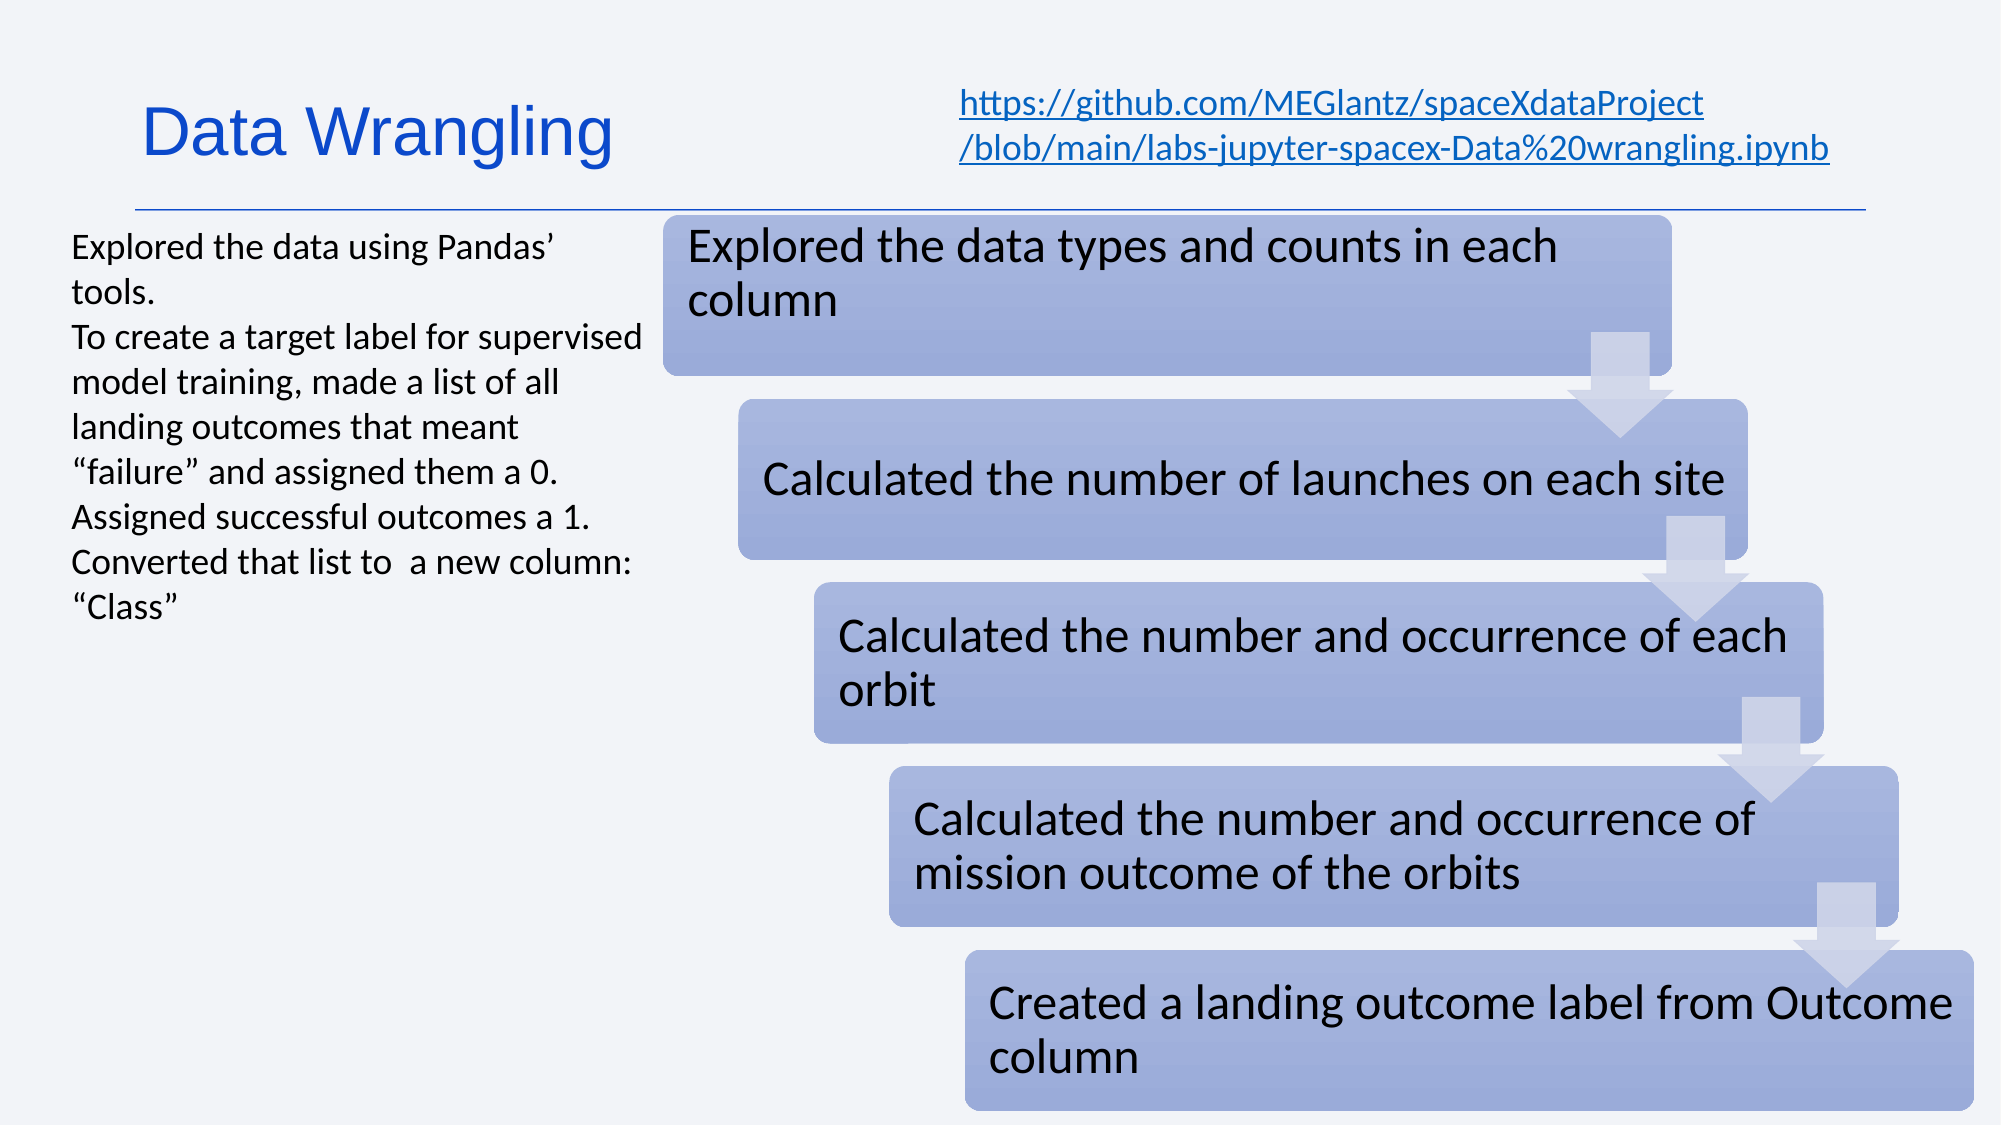

https://github.com/MEGlantz/spaceXdataProject/blob/main/labs-jupyter-spacex-Data%20wrangling.ipynb
Data Wrangling
Explored the data using Pandas’ tools.
To create a target label for supervised model training, made a list of all landing outcomes that meant “failure” and assigned them a 0.  Assigned successful outcomes a 1.  Converted that list to  a new column:  “Class”

Explored the data types and counts in each column

Calculated the number of launches on each site
Calculated the number and occurrence of each orbit
Calculated the number and occurrence of mission outcome of the orbits
Created a landing outcome label from Outcome column

10